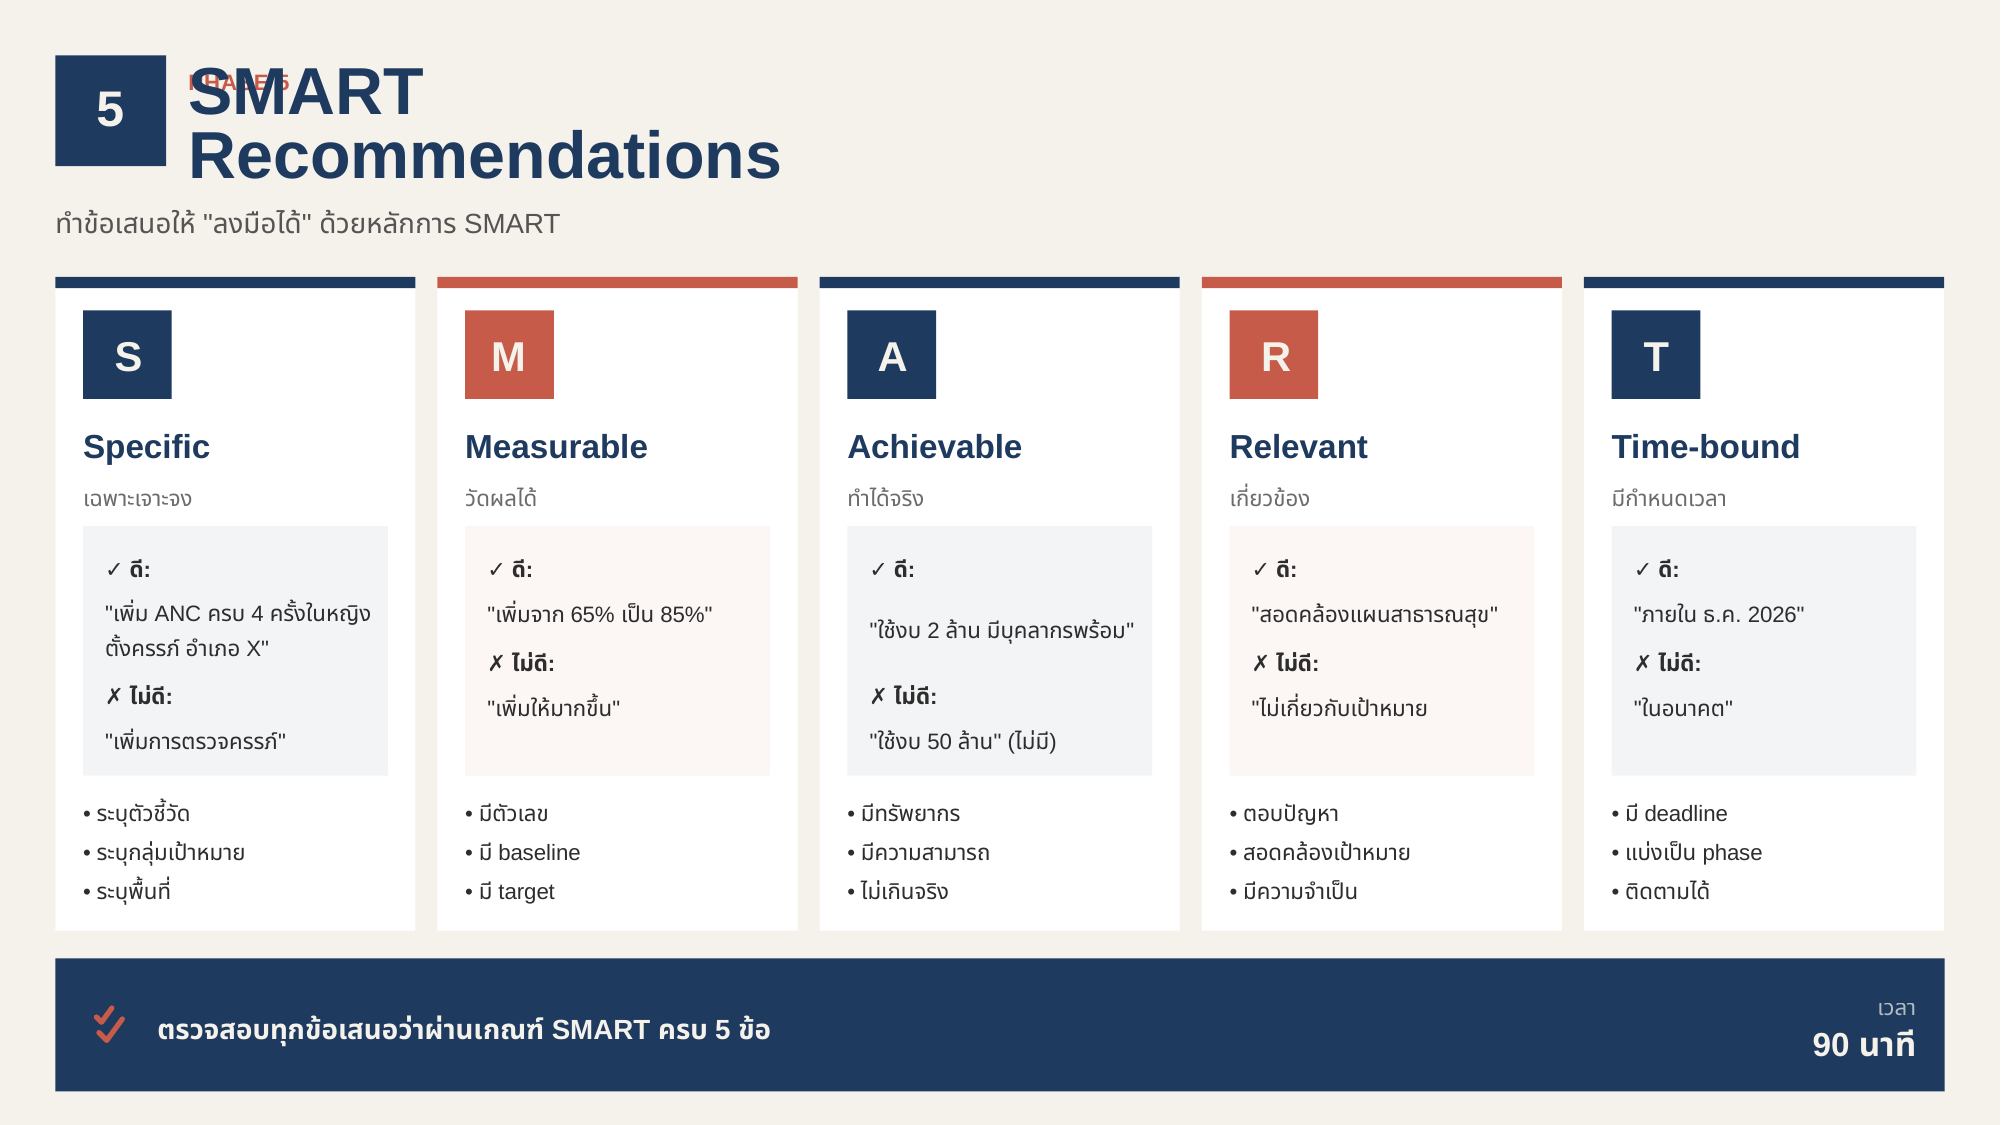

PHASE 5
5
SMART Recommendations
ทำข้อเสนอให้ "ลงมือได้" ด้วยหลักการ SMART

S
M
A
R
T
Specific
Measurable
Achievable
Relevant
Time-bound
เฉพาะเจาะจง
วัดผลได้
ทำได้จริง
เกี่ยวข้อง
มีกำหนดเวลา

✓ ดี:
✓ ดี:
✓ ดี:
✓ ดี:
✓ ดี:
"เพิ่ม ANC ครบ 4 ครั้งในหญิงตั้งครรภ์ อำเภอ X"
"เพิ่มจาก 65% เป็น 85%"
"ใช้งบ 2 ล้าน มีบุคลากรพร้อม"
"สอดคล้องแผนสาธารณสุข"
"ภายใน ธ.ค. 2026"
✗ ไม่ดี:
✗ ไม่ดี:
✗ ไม่ดี:
✗ ไม่ดี:
✗ ไม่ดี:
"เพิ่มให้มากขึ้น"
"ไม่เกี่ยวกับเป้าหมาย
"ในอนาคต"
"เพิ่มการตรวจครรภ์"
"ใช้งบ 50 ล้าน" (ไม่มี)
• ระบุตัวชี้วัด
• มีตัวเลข
• มีทรัพยากร
• ตอบปัญหา
• มี deadline
• ระบุกลุ่มเป้าหมาย
• มี baseline
• มีความสามารถ
• สอดคล้องเป้าหมาย
• แบ่งเป็น phase
• ระบุพื้นที่
• มี target
• ไม่เกินจริง
• มีความจำเป็น
• ติดตามได้

เวลา

ตรวจสอบทุกข้อเสนอว่าผ่านเกณฑ์ SMART ครบ 5 ข้อ
90 นาที